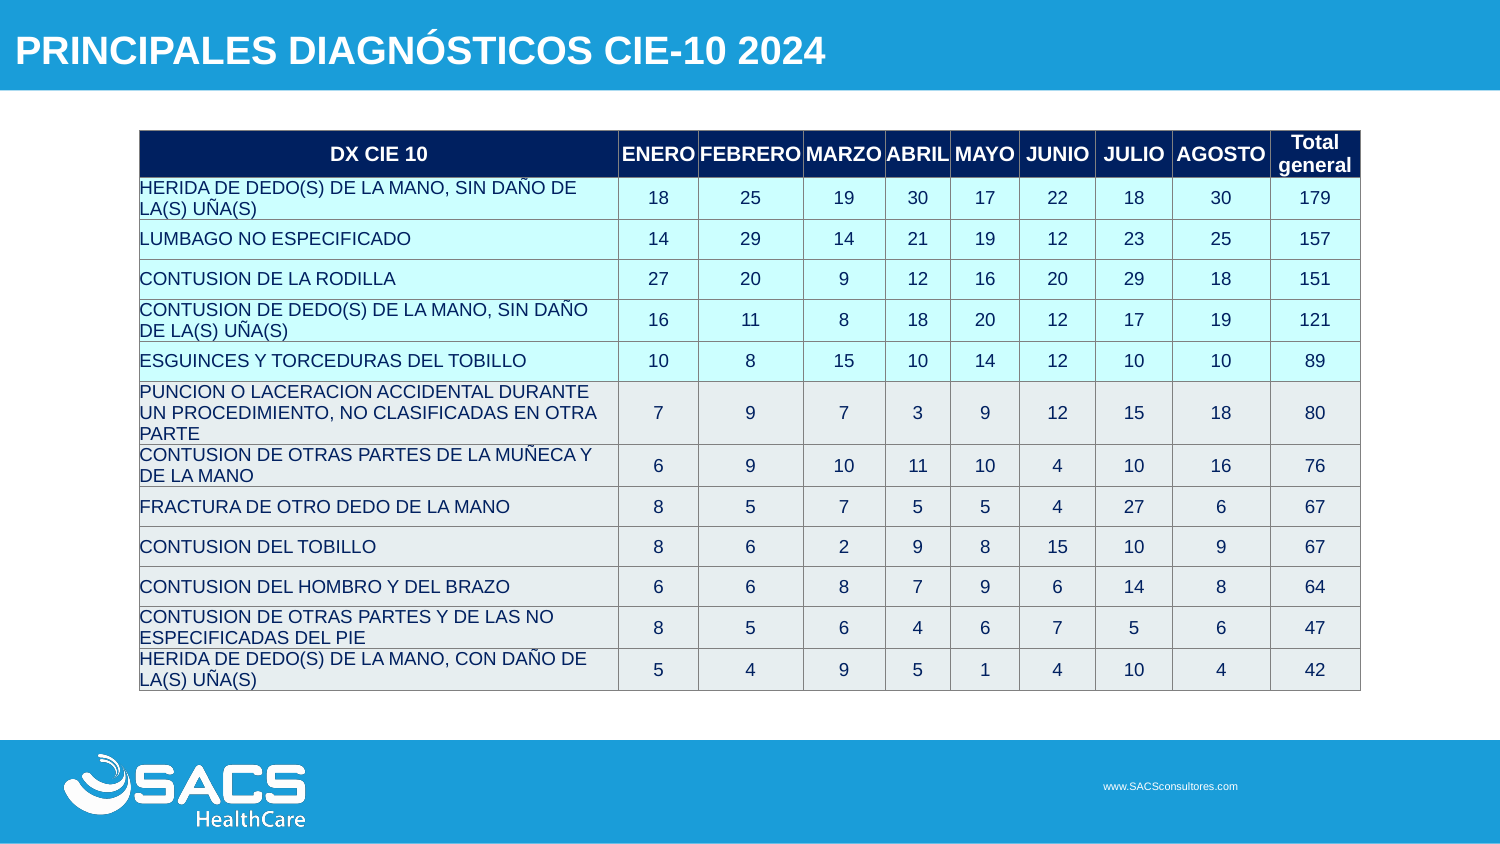

PRINCIPALES DIAGNÓSTICOS CIE-10 2024
| DX CIE 10 | ENERO | FEBRERO | MARZO | ABRIL | MAYO | JUNIO | JULIO | AGOSTO | Total general |
| --- | --- | --- | --- | --- | --- | --- | --- | --- | --- |
| HERIDA DE DEDO(S) DE LA MANO, SIN DAÑO DE LA(S) UÑA(S) | 18 | 25 | 19 | 30 | 17 | 22 | 18 | 30 | 179 |
| LUMBAGO NO ESPECIFICADO | 14 | 29 | 14 | 21 | 19 | 12 | 23 | 25 | 157 |
| CONTUSION DE LA RODILLA | 27 | 20 | 9 | 12 | 16 | 20 | 29 | 18 | 151 |
| CONTUSION DE DEDO(S) DE LA MANO, SIN DAÑO DE LA(S) UÑA(S) | 16 | 11 | 8 | 18 | 20 | 12 | 17 | 19 | 121 |
| ESGUINCES Y TORCEDURAS DEL TOBILLO | 10 | 8 | 15 | 10 | 14 | 12 | 10 | 10 | 89 |
| PUNCION O LACERACION ACCIDENTAL DURANTE UN PROCEDIMIENTO, NO CLASIFICADAS EN OTRA PARTE | 7 | 9 | 7 | 3 | 9 | 12 | 15 | 18 | 80 |
| CONTUSION DE OTRAS PARTES DE LA MUÑECA Y DE LA MANO | 6 | 9 | 10 | 11 | 10 | 4 | 10 | 16 | 76 |
| FRACTURA DE OTRO DEDO DE LA MANO | 8 | 5 | 7 | 5 | 5 | 4 | 27 | 6 | 67 |
| CONTUSION DEL TOBILLO | 8 | 6 | 2 | 9 | 8 | 15 | 10 | 9 | 67 |
| CONTUSION DEL HOMBRO Y DEL BRAZO | 6 | 6 | 8 | 7 | 9 | 6 | 14 | 8 | 64 |
| CONTUSION DE OTRAS PARTES Y DE LAS NO ESPECIFICADAS DEL PIE | 8 | 5 | 6 | 4 | 6 | 7 | 5 | 6 | 47 |
| HERIDA DE DEDO(S) DE LA MANO, CON DAÑO DE LA(S) UÑA(S) | 5 | 4 | 9 | 5 | 1 | 4 | 10 | 4 | 42 |